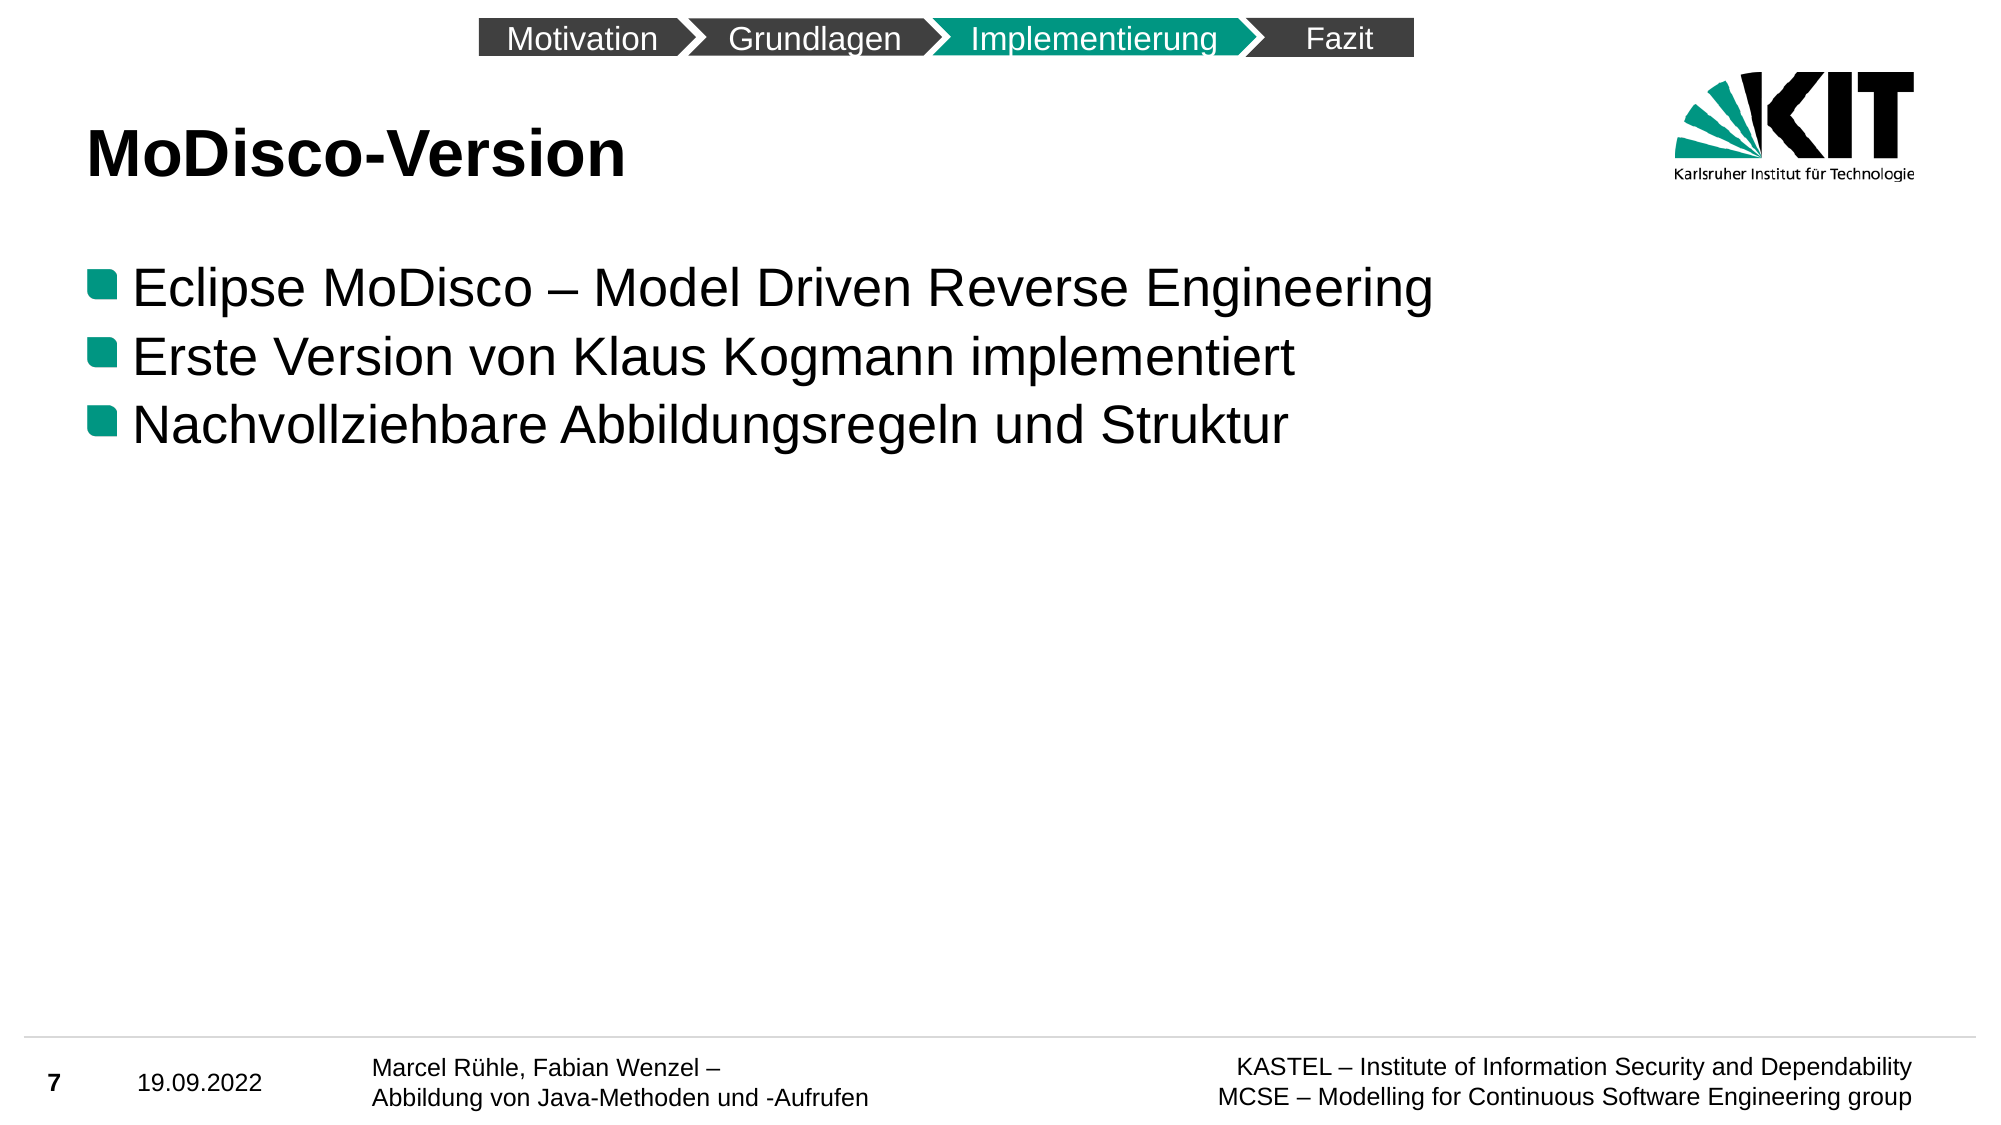

Fazit
Motivation
Implementierung
Grundlagen
# MoDisco-Version
Eclipse MoDisco – Model Driven Reverse Engineering
Erste Version von Klaus Kogmann implementiert
Nachvollziehbare Abbildungsregeln und Struktur

7
19.09.2022